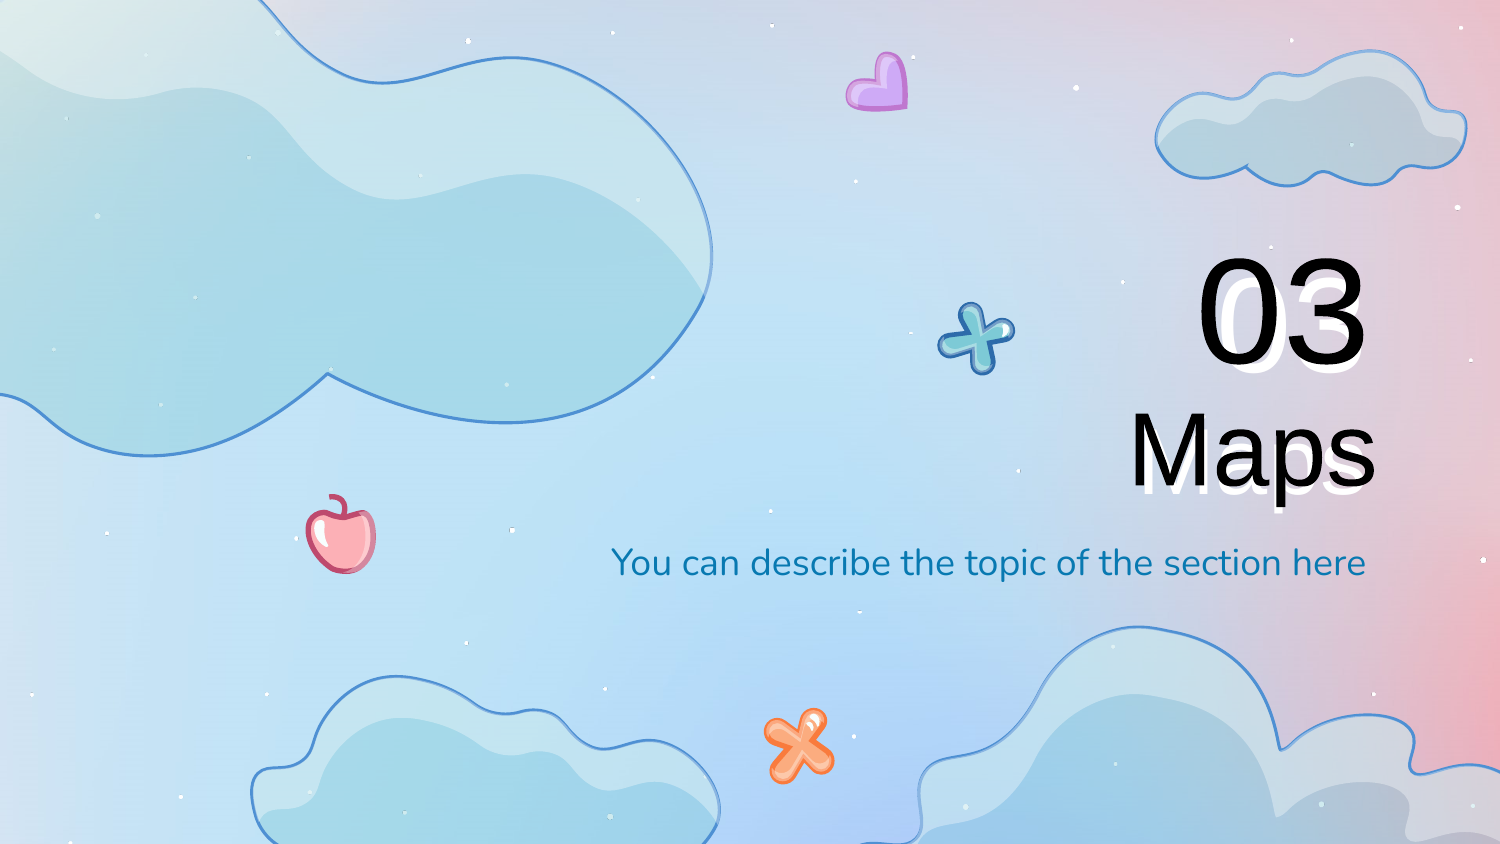

03
03

# Maps
Maps

You can describe the topic of the section here